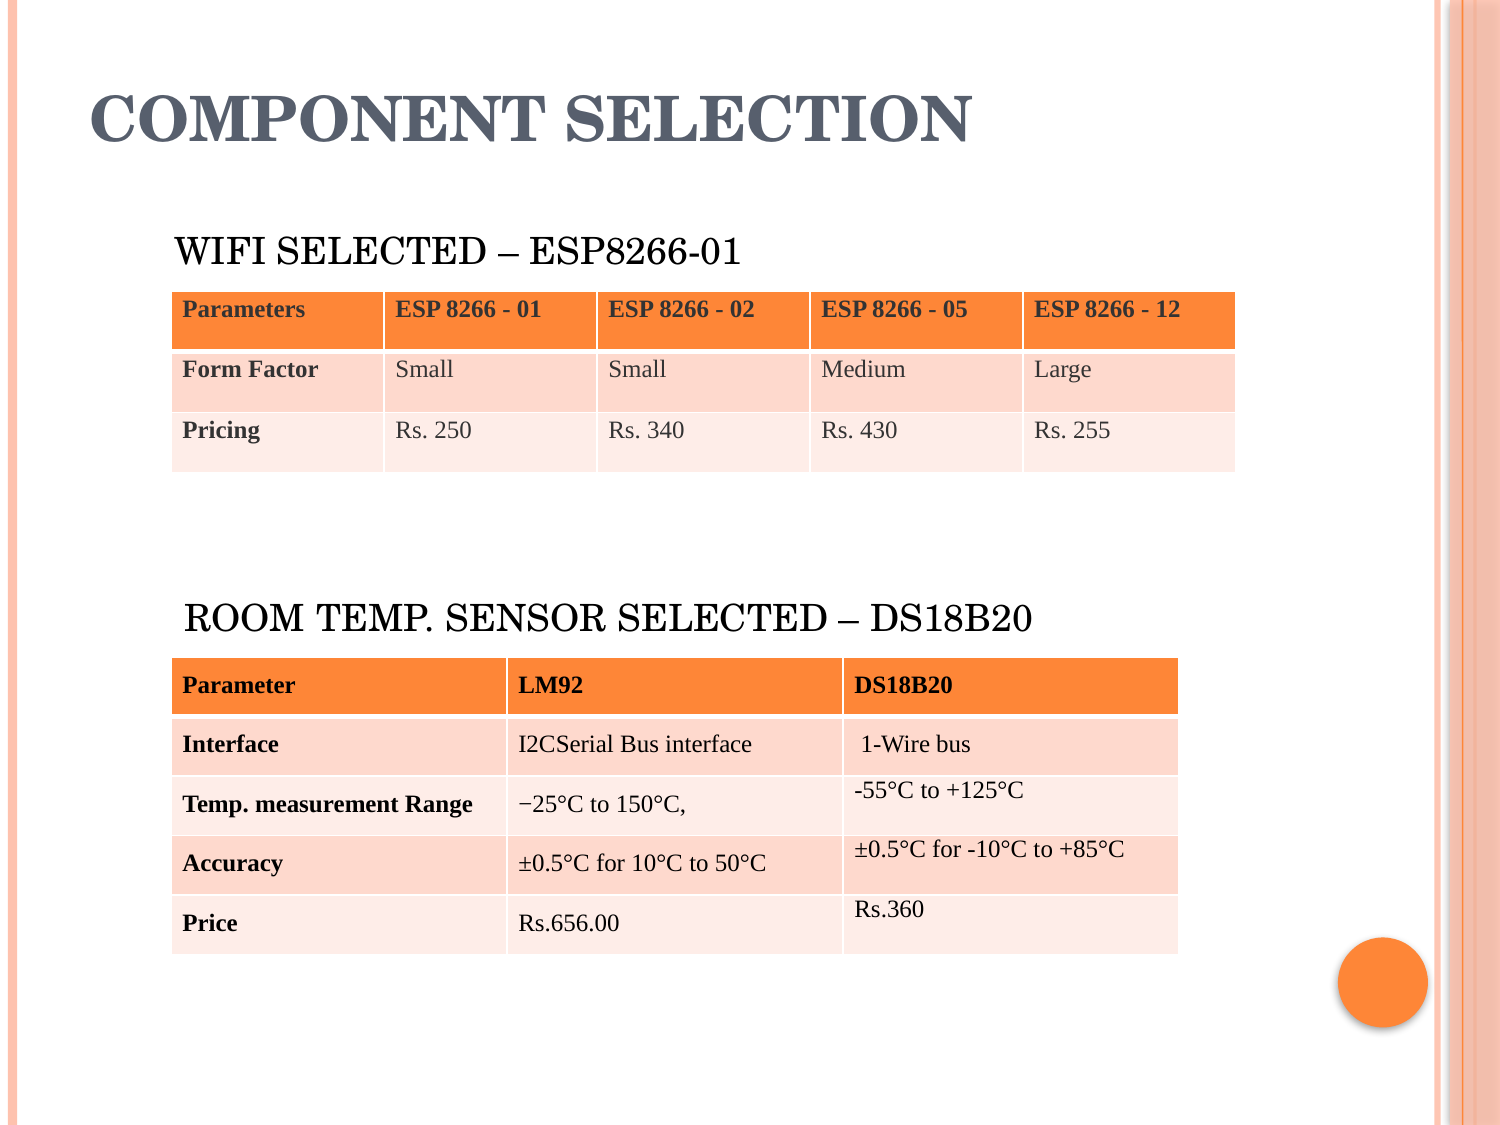

# COMPONENT SELECTION
WIFI SELECTED – ESP8266-01
| Parameters | ESP 8266 - 01 | ESP 8266 - 02 | ESP 8266 - 05 | ESP 8266 - 12 |
| --- | --- | --- | --- | --- |
| Form Factor | Small | Small | Medium | Large |
| Pricing | Rs. 250 | Rs. 340 | Rs. 430 | Rs. 255 |
 ROOM TEMP. SENSOR SELECTED – DS18B20
| Parameter | LM92 | DS18B20 |
| --- | --- | --- |
| Interface | I2CSerial Bus interface | 1-Wire bus |
| Temp. measurement Range | −25°C to 150°C, | -55°C to +125°C |
| Accuracy | ±0.5°C for 10°C to 50°C | ±0.5°C for -10°C to +85°C |
| Price | Rs.656.00 | Rs.360 |